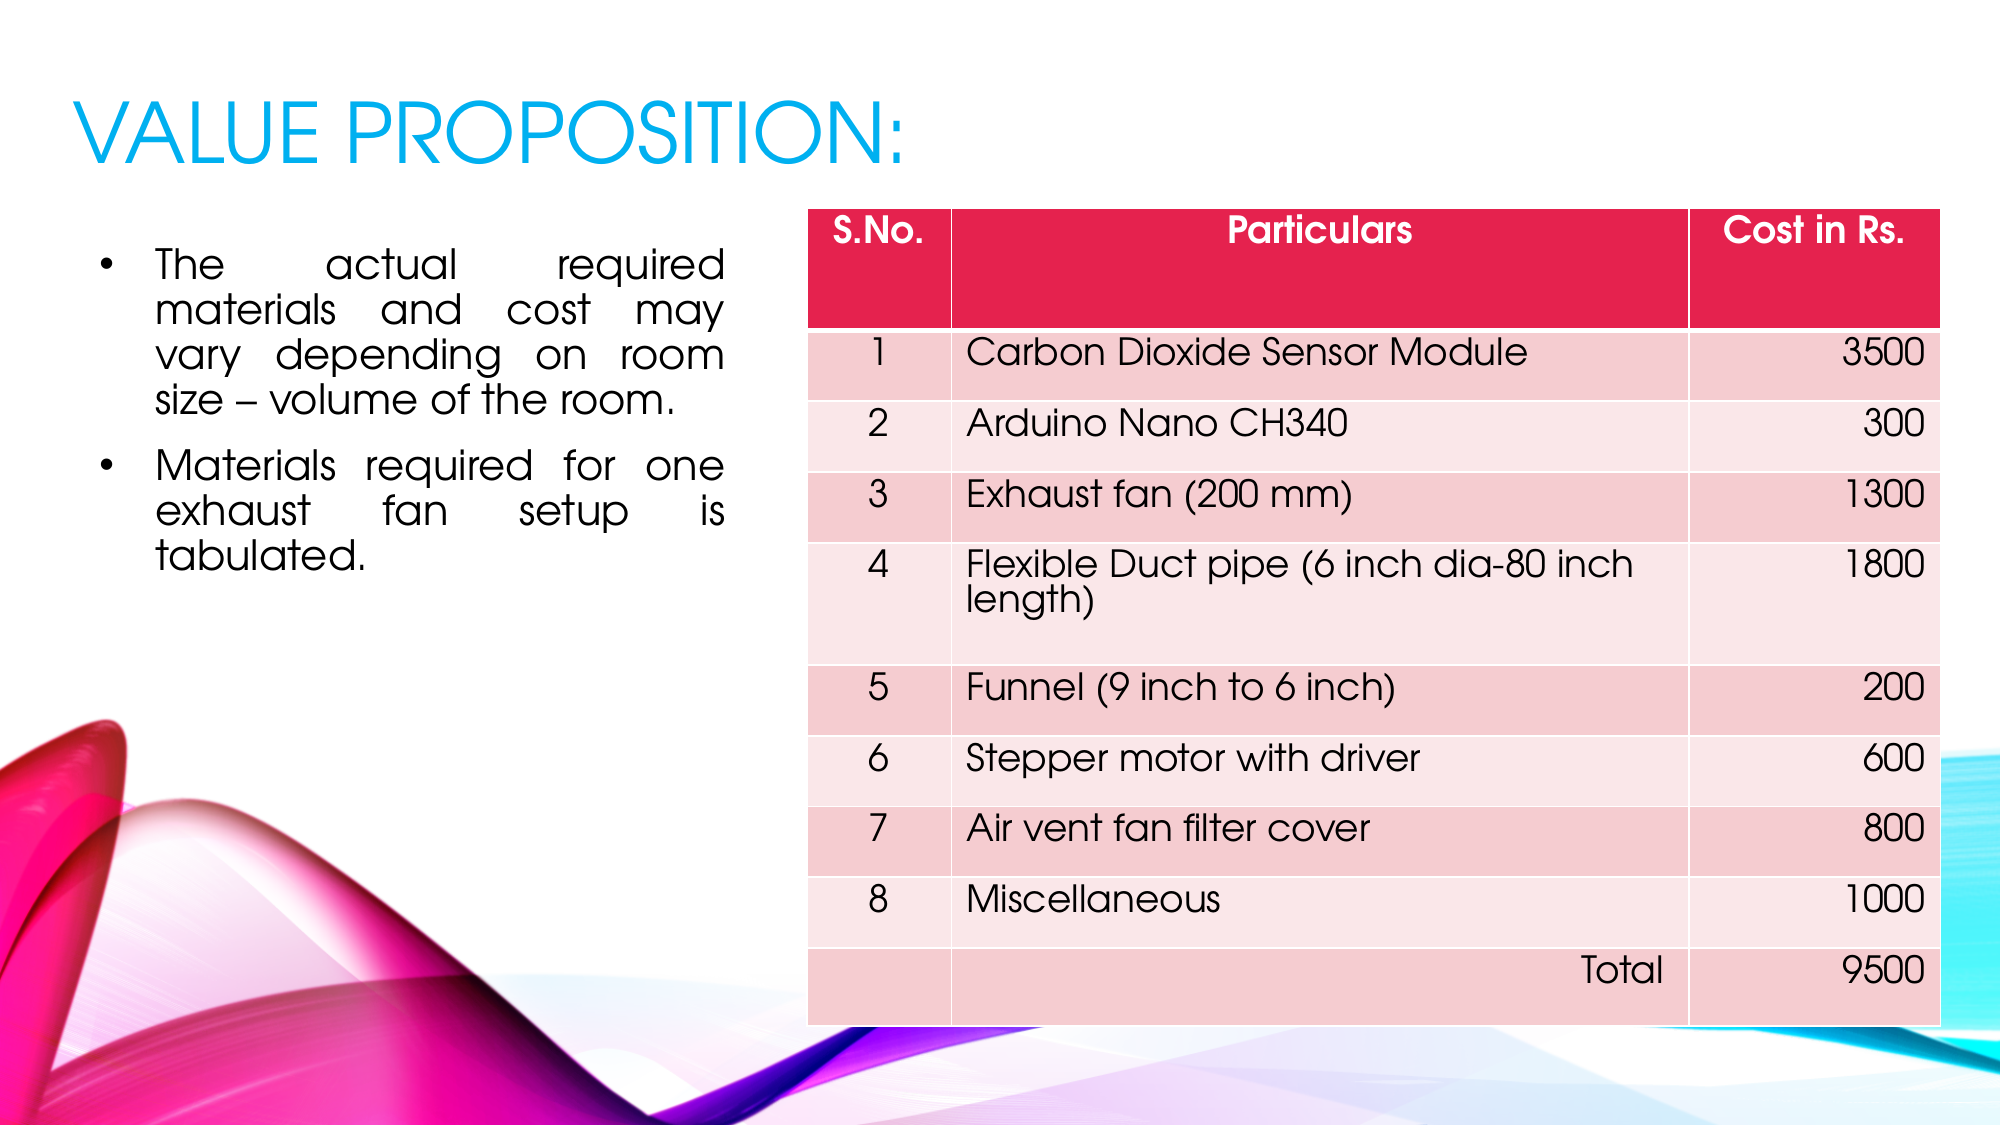

# VALUE PROPOSITION:
| S.No. | Particulars | Cost in Rs. |
| --- | --- | --- |
| 1 | Carbon Dioxide Sensor Module | 3500 |
| 2 | Arduino Nano CH340 | 300 |
| 3 | Exhaust fan (200 mm) | 1300 |
| 4 | Flexible Duct pipe (6 inch dia-80 inch length) | 1800 |
| 5 | Funnel (9 inch to 6 inch) | 200 |
| 6 | Stepper motor with driver | 600 |
| 7 | Air vent fan filter cover | 800 |
| 8 | Miscellaneous | 1000 |
|  | Total | 9500 |
The actual required materials and cost may vary depending on room size – volume of the room.
Materials required for one exhaust fan setup is tabulated.